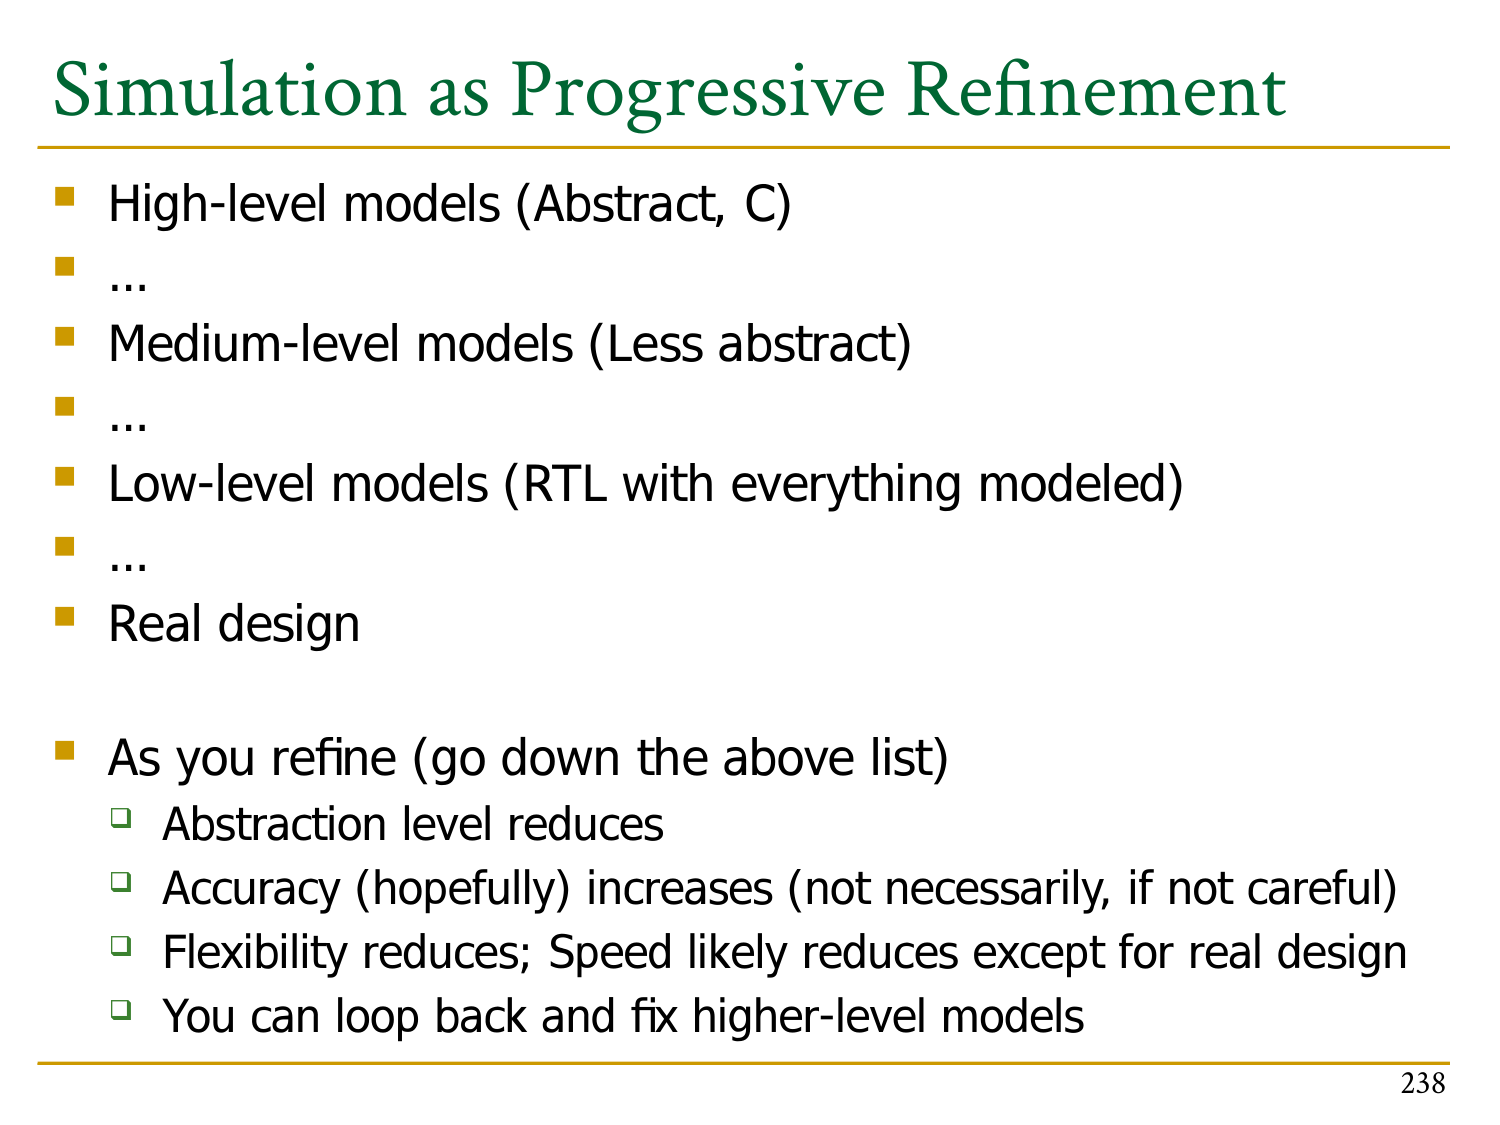

# Simulation as Progressive Refinement
High-level models (Abstract, C)
…
Medium-level models (Less abstract)
…
Low-level models (RTL with everything modeled)
…
Real design

As you refine (go down the above list)
Abstraction level reduces
Accuracy (hopefully) increases (not necessarily, if not careful)
Flexibility reduces; Speed likely reduces except for real design
You can loop back and fix higher-level models
238